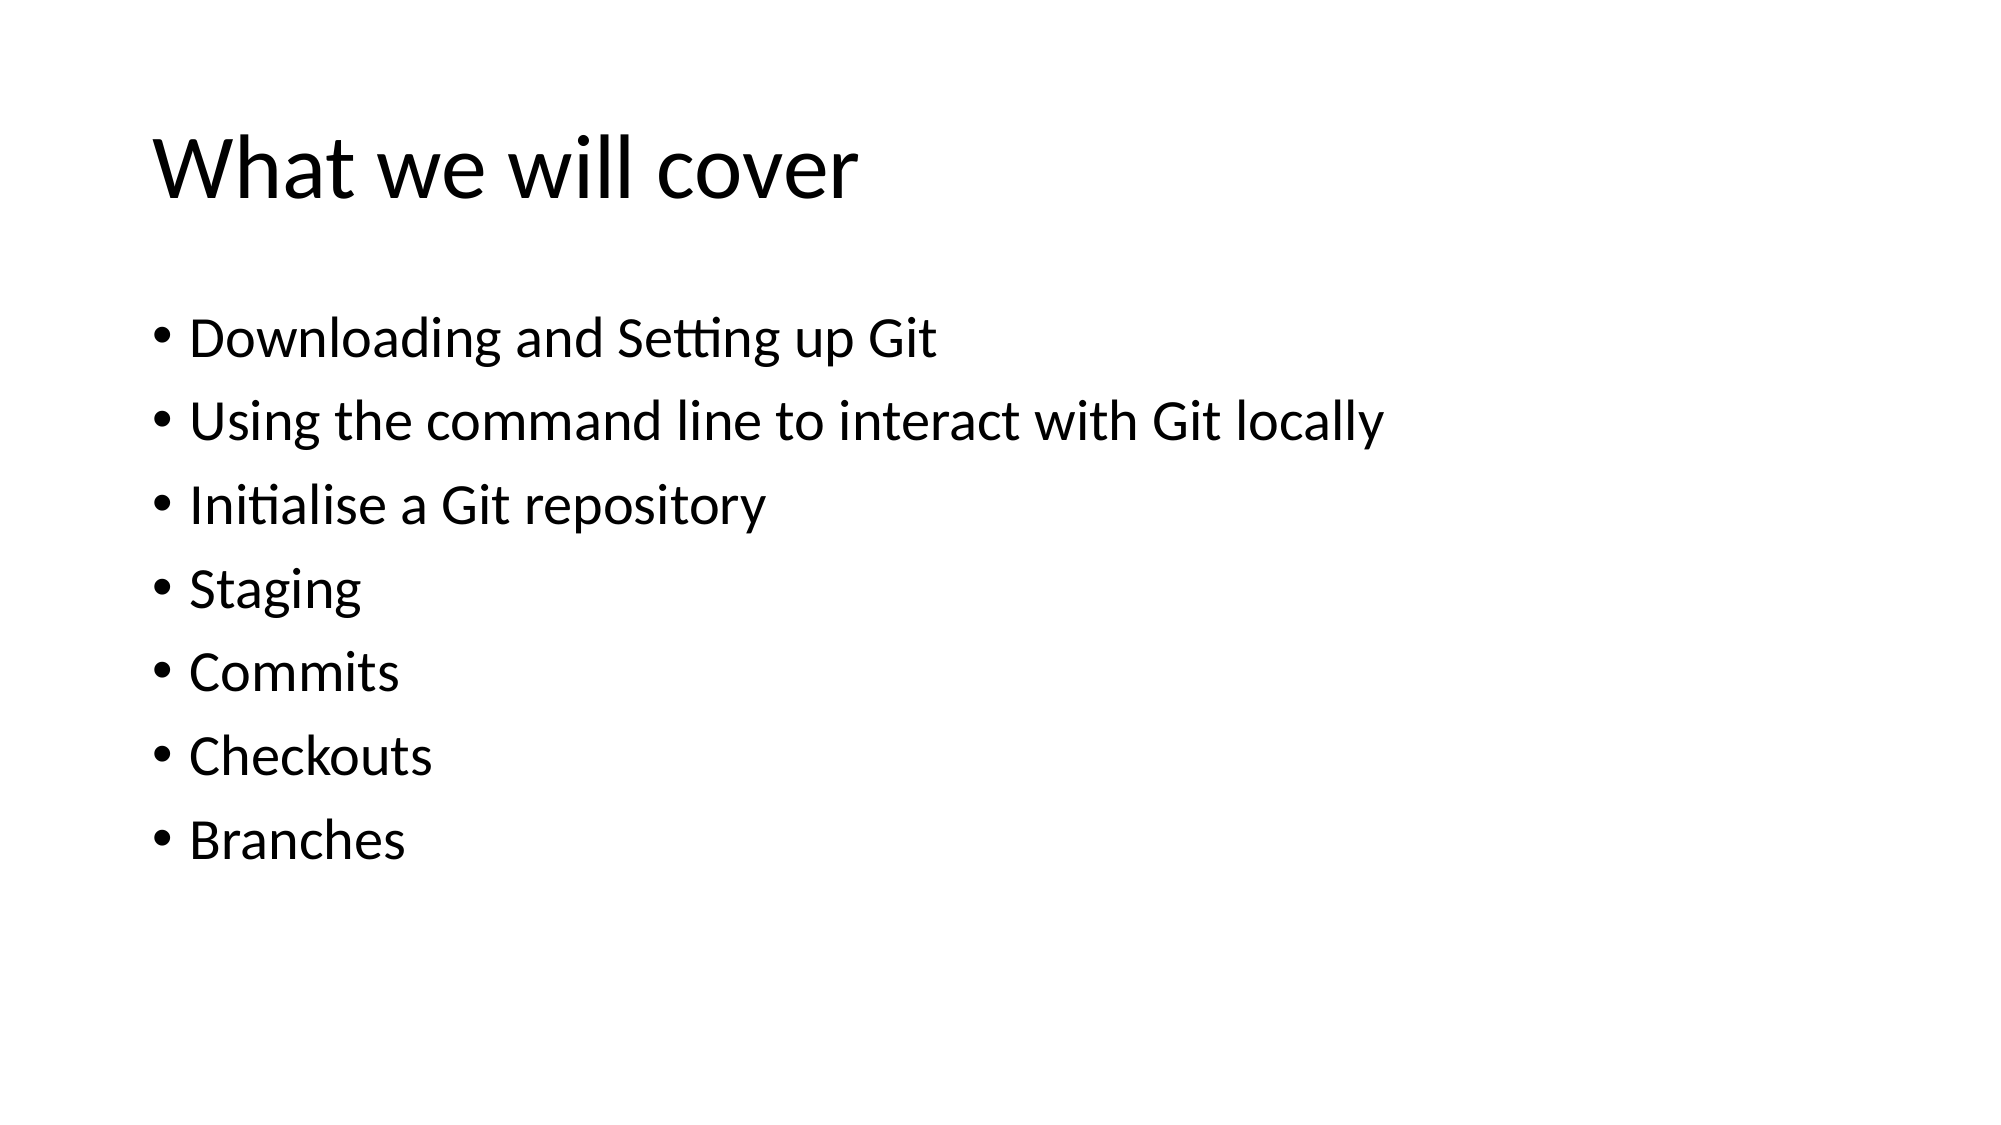

# What we will cover
Downloading and Setting up Git
Using the command line to interact with Git locally
Initialise a Git repository
Staging
Commits
Checkouts
Branches